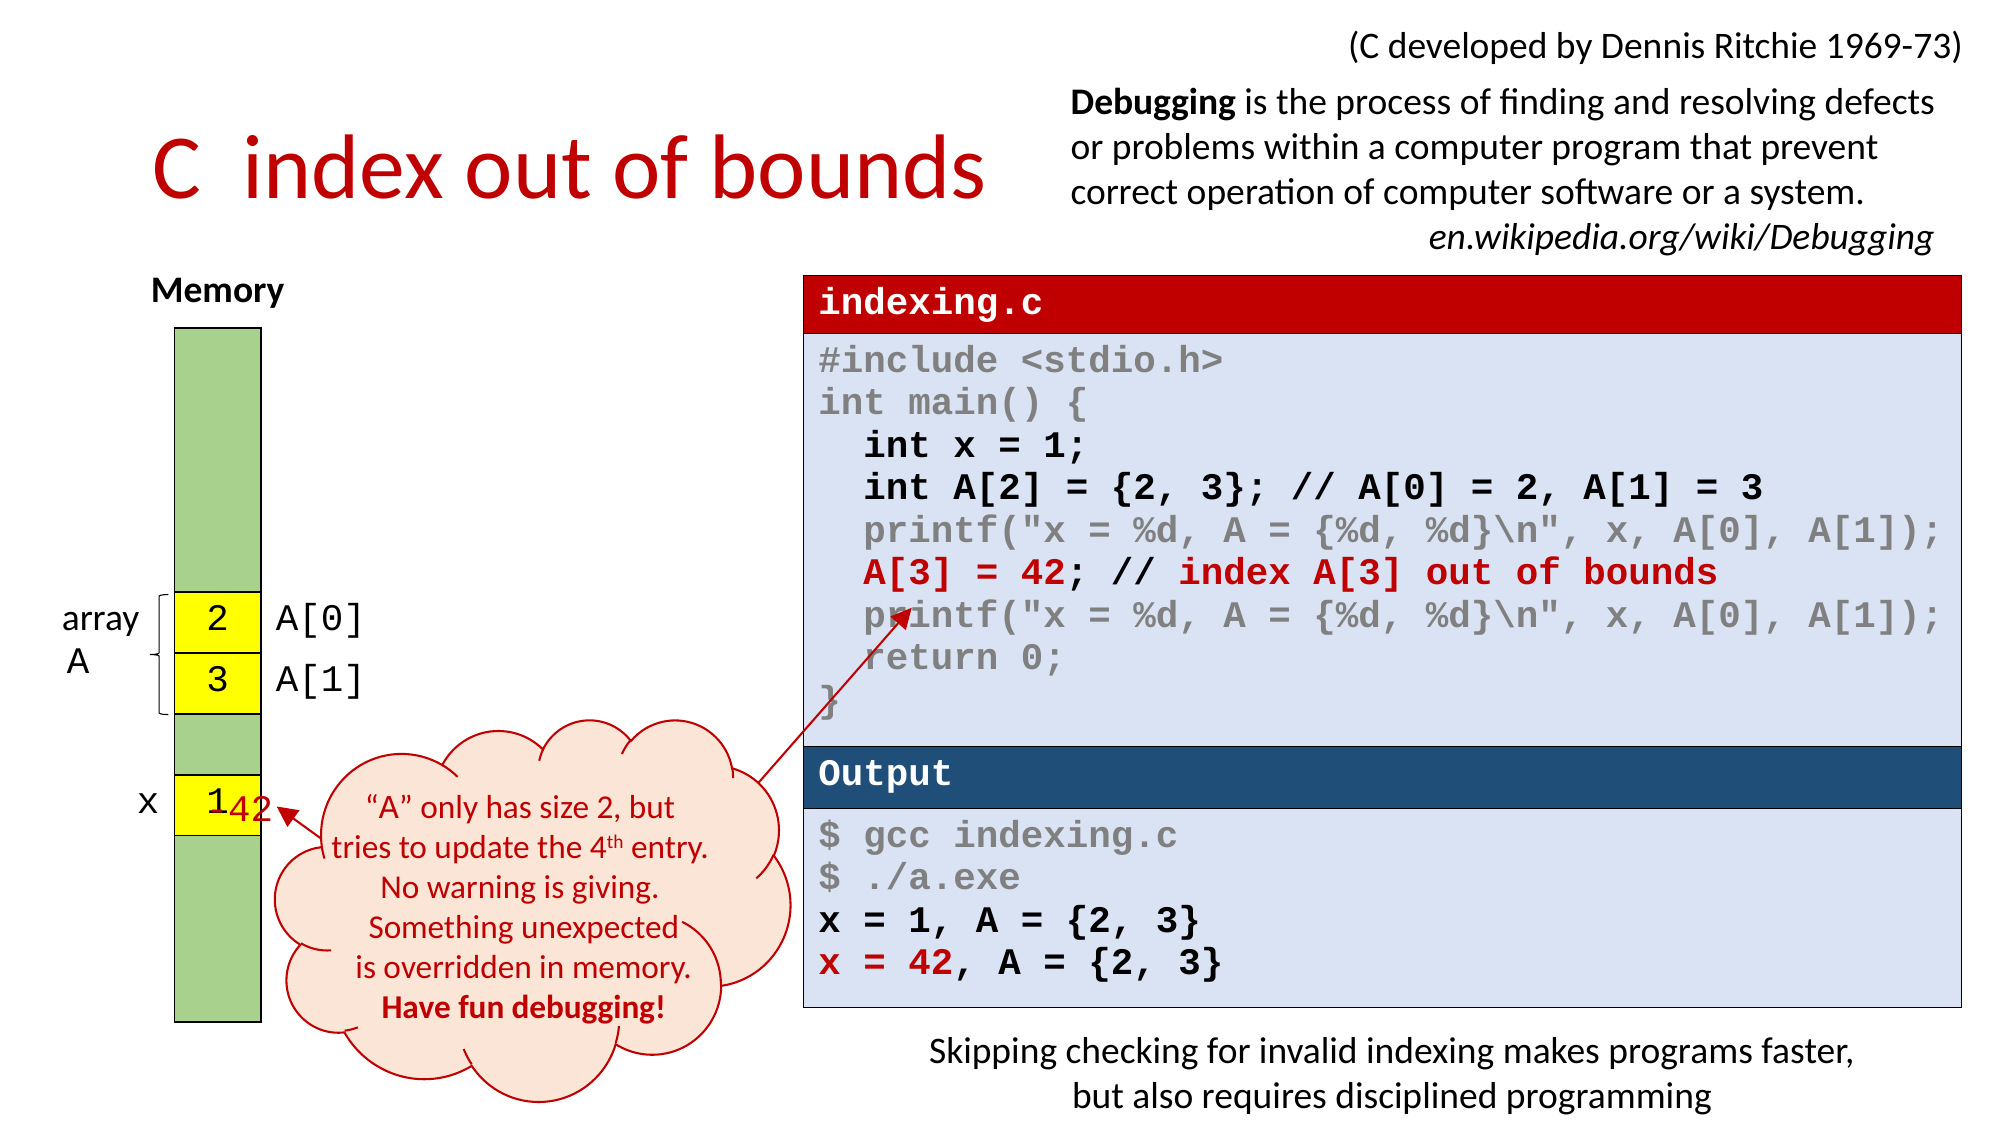

(C developed by Dennis Ritchie 1969-73)
# C  index out of bounds
Debugging is the process of finding and resolving defects or problems within a computer program that prevent correct operation of computer software or a system.
en.wikipedia.org/wiki/Debugging
| Memory |  |  |
| --- | --- | --- |
|  |  |  |
| array A | 2 | A[0] |
|  | 3 | A[1] |
|  |  |  |
| x | 1 |  |
|  |  |  |
| indexing.c |
| --- |
| #include <stdio.h> int main() { int x = 1; int A[2] = {2, 3}; // A[0] = 2, A[1] = 3 printf("x = %d, A = {%d, %d}\n", x, A[0], A[1]); A[3] = 42; // index A[3] out of bounds printf("x = %d, A = {%d, %d}\n", x, A[0], A[1]); return 0; } |
| Output |
| $ gcc indexing.c $ ./a.exe x = 1, A = {2, 3} x = 42, A = {2, 3} |

-42
“A” only has size 2, but
tries to update the 4th entry.
No warning is giving.
Something unexpected
 is overridden in memory.
Have fun debugging!
Skipping checking for invalid indexing makes programs faster, but also requires disciplined programming